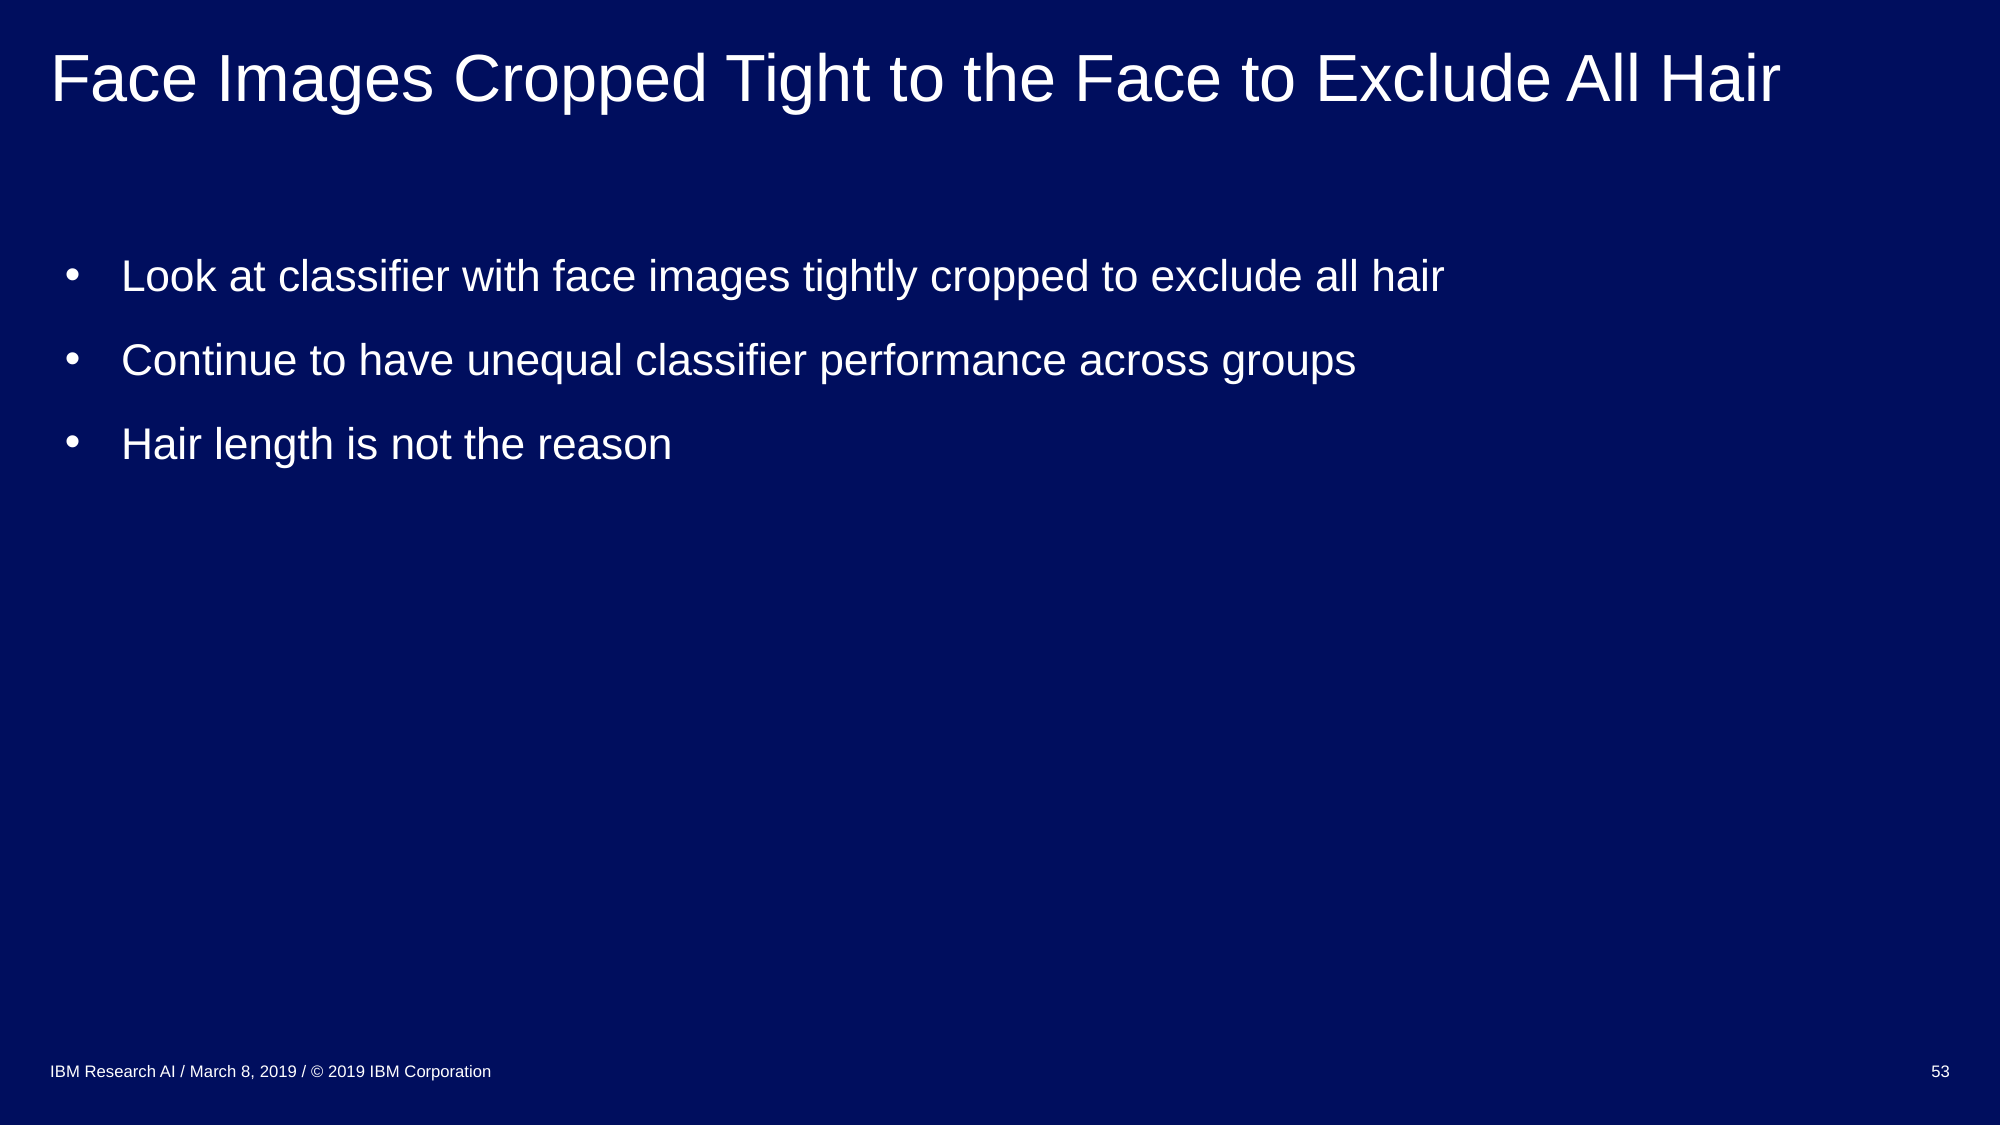

# Face Images Cropped Tight to the Face to Exclude All Hair
Look at classifier with face images tightly cropped to exclude all hair
Continue to have unequal classifier performance across groups
Hair length is not the reason
IBM Research AI / March 8, 2019 / © 2019 IBM Corporation
53